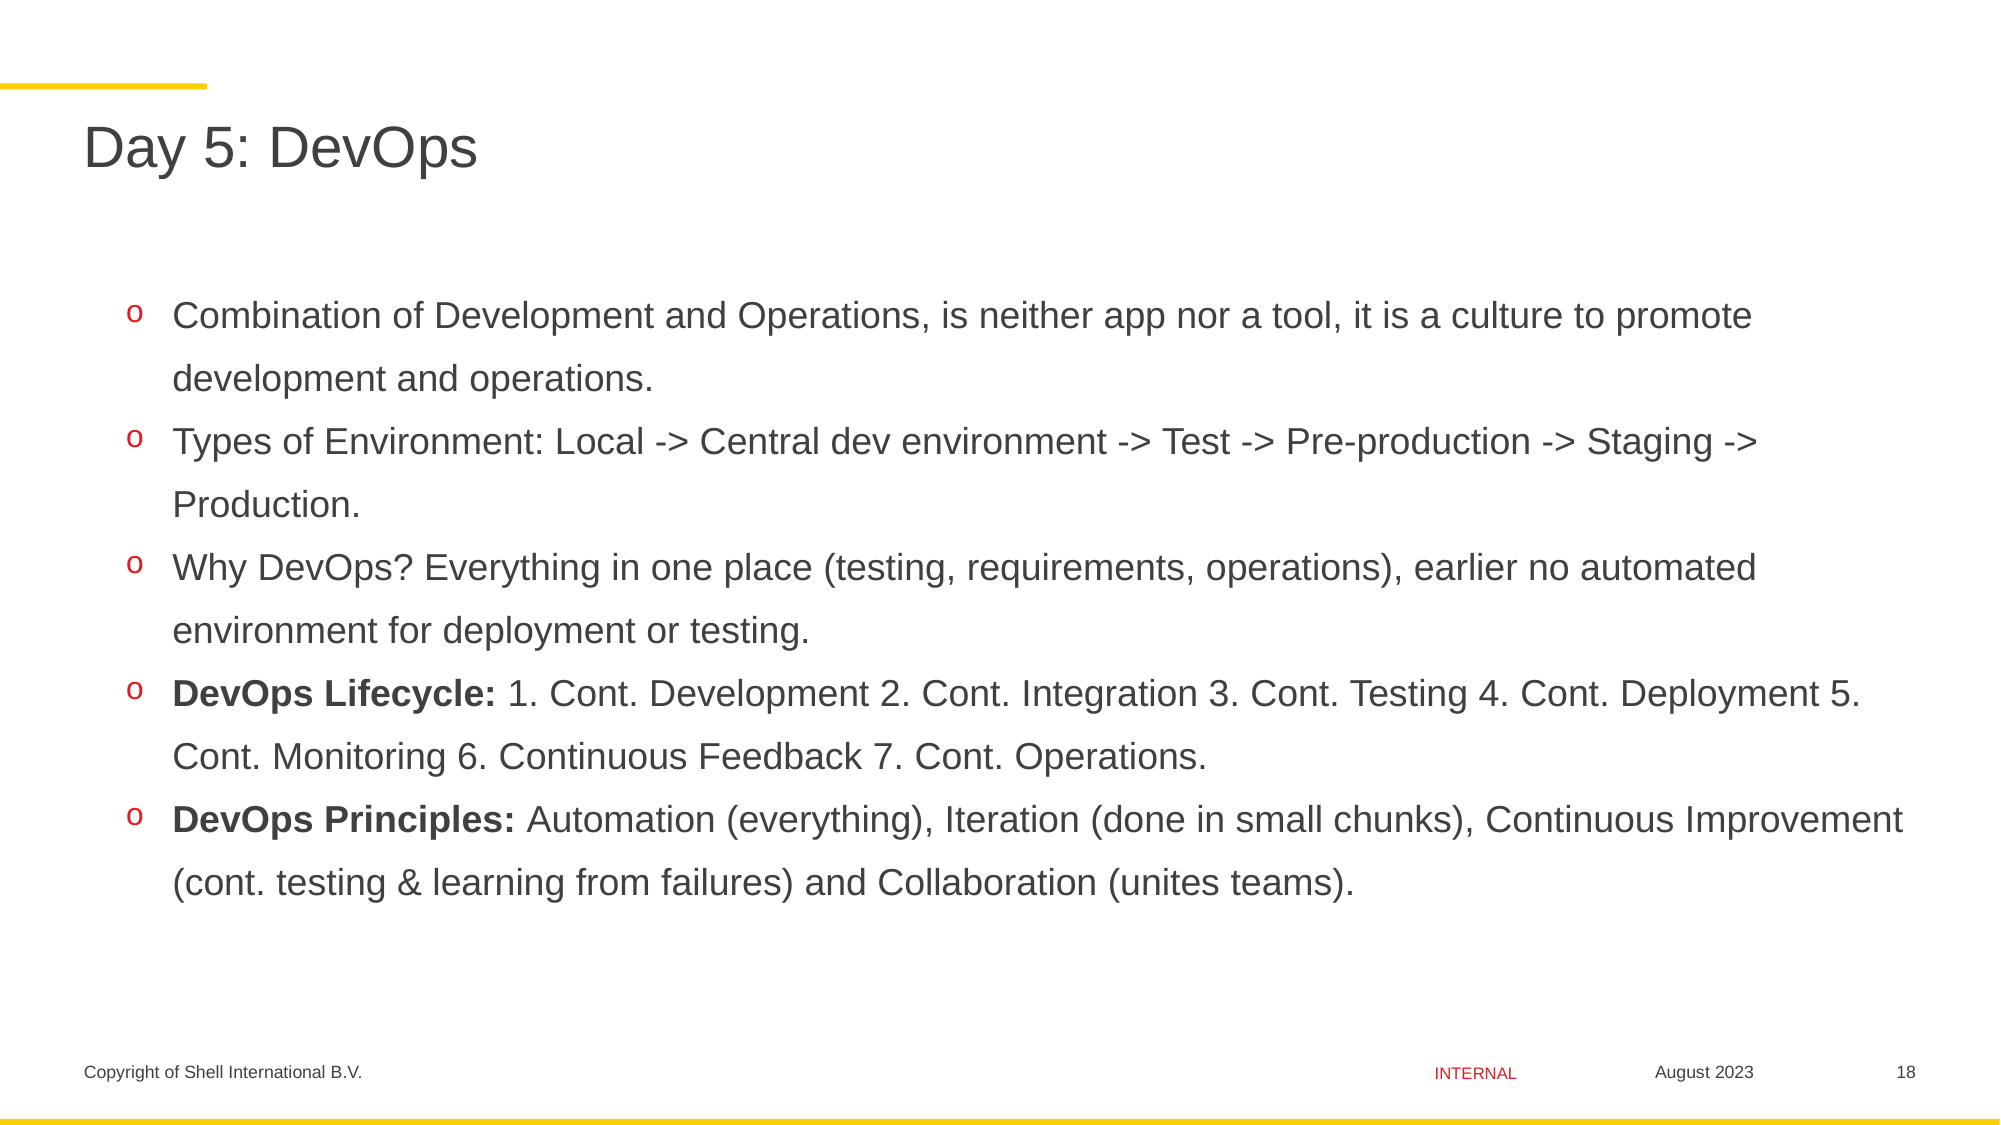

# Day 5: DevOps
Combination of Development and Operations, is neither app nor a tool, it is a culture to promote development and operations.
Types of Environment: Local -> Central dev environment -> Test -> Pre-production -> Staging -> Production.
Why DevOps? Everything in one place (testing, requirements, operations), earlier no automated environment for deployment or testing.
DevOps Lifecycle: 1. Cont. Development 2. Cont. Integration 3. Cont. Testing 4. Cont. Deployment 5. Cont. Monitoring 6. Continuous Feedback 7. Cont. Operations.
DevOps Principles: Automation (everything), Iteration (done in small chunks), Continuous Improvement (cont. testing & learning from failures) and Collaboration (unites teams).

18
August 2023